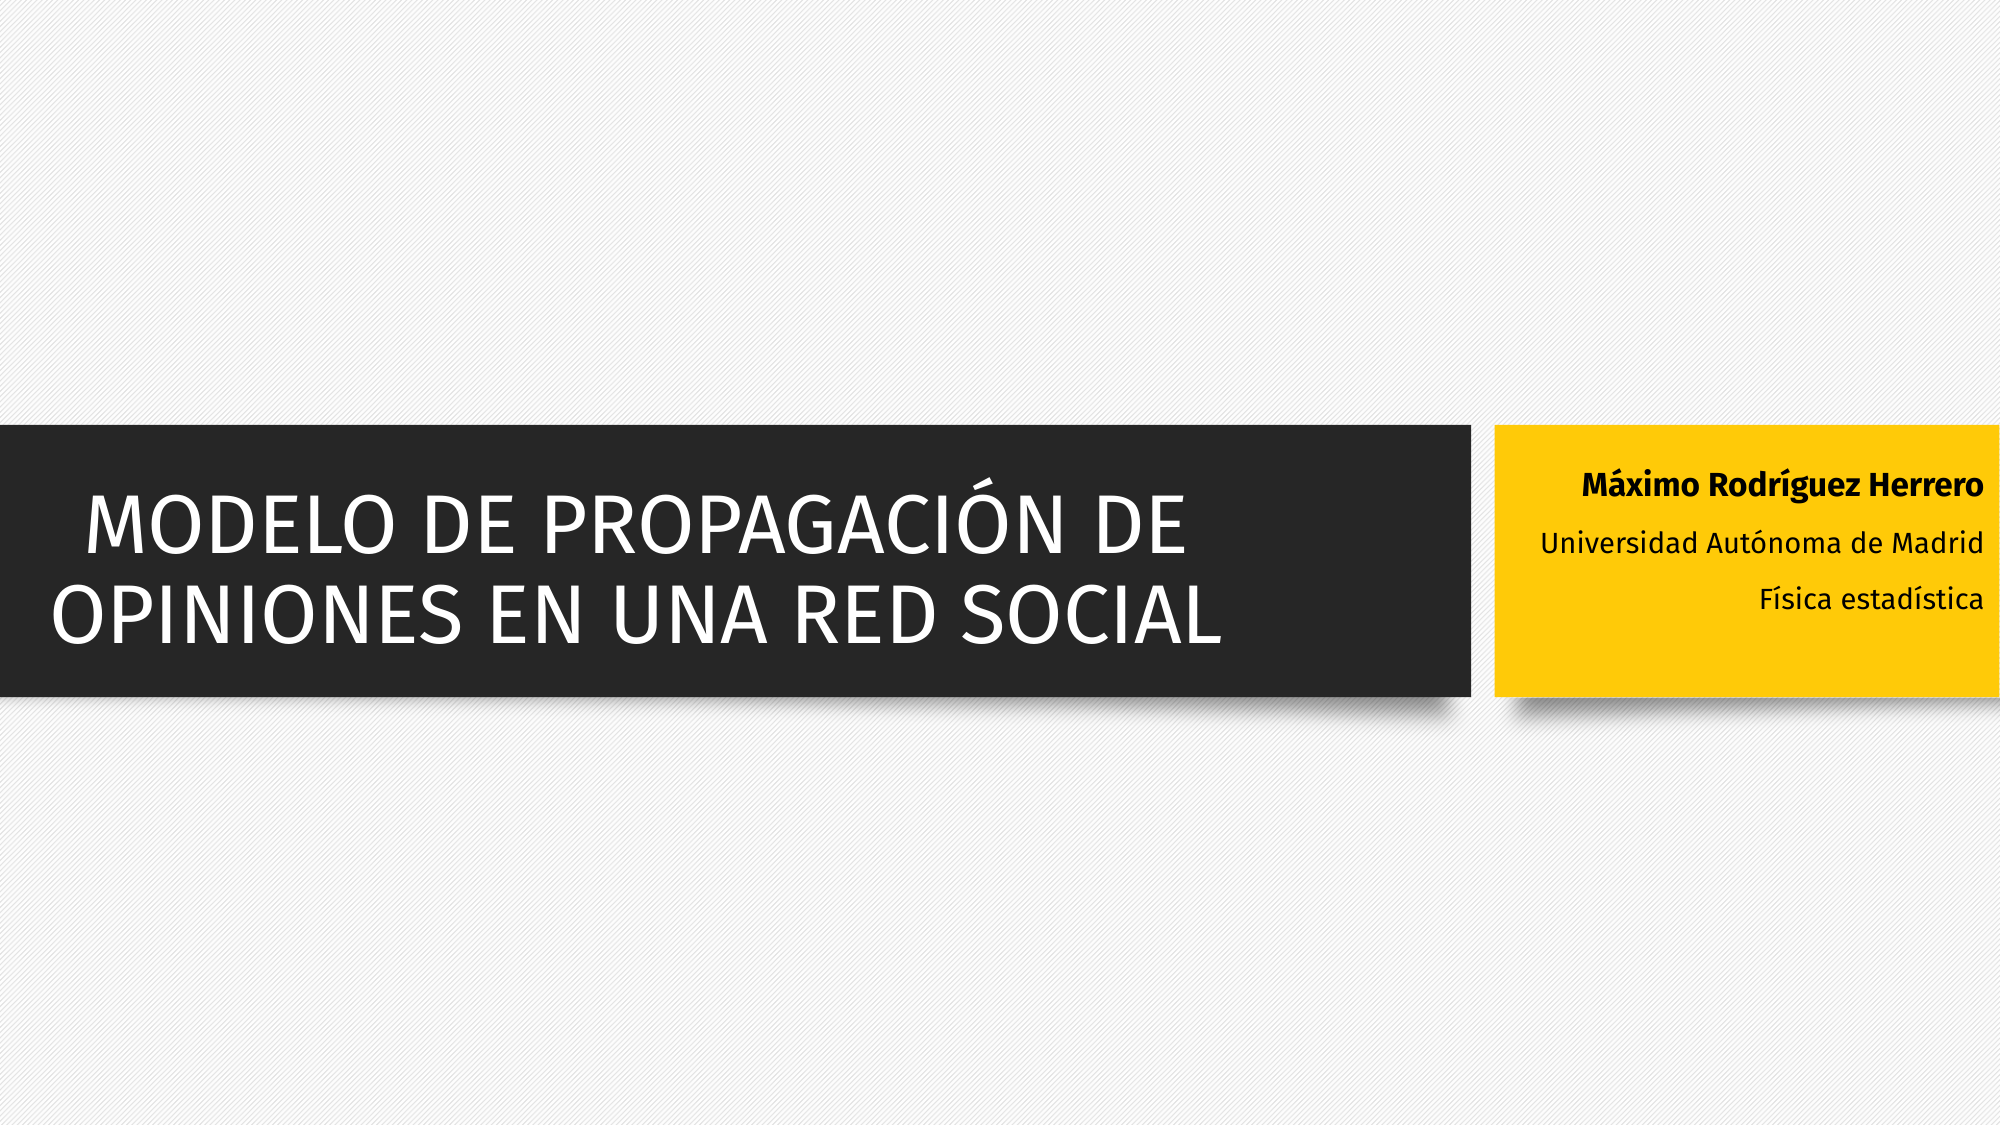

# MODELO DE PROPAGACIÓN DE OPINIONES EN UNA RED SOCIAL
Máximo Rodríguez Herrero
Universidad Autónoma de Madrid
Física estadística